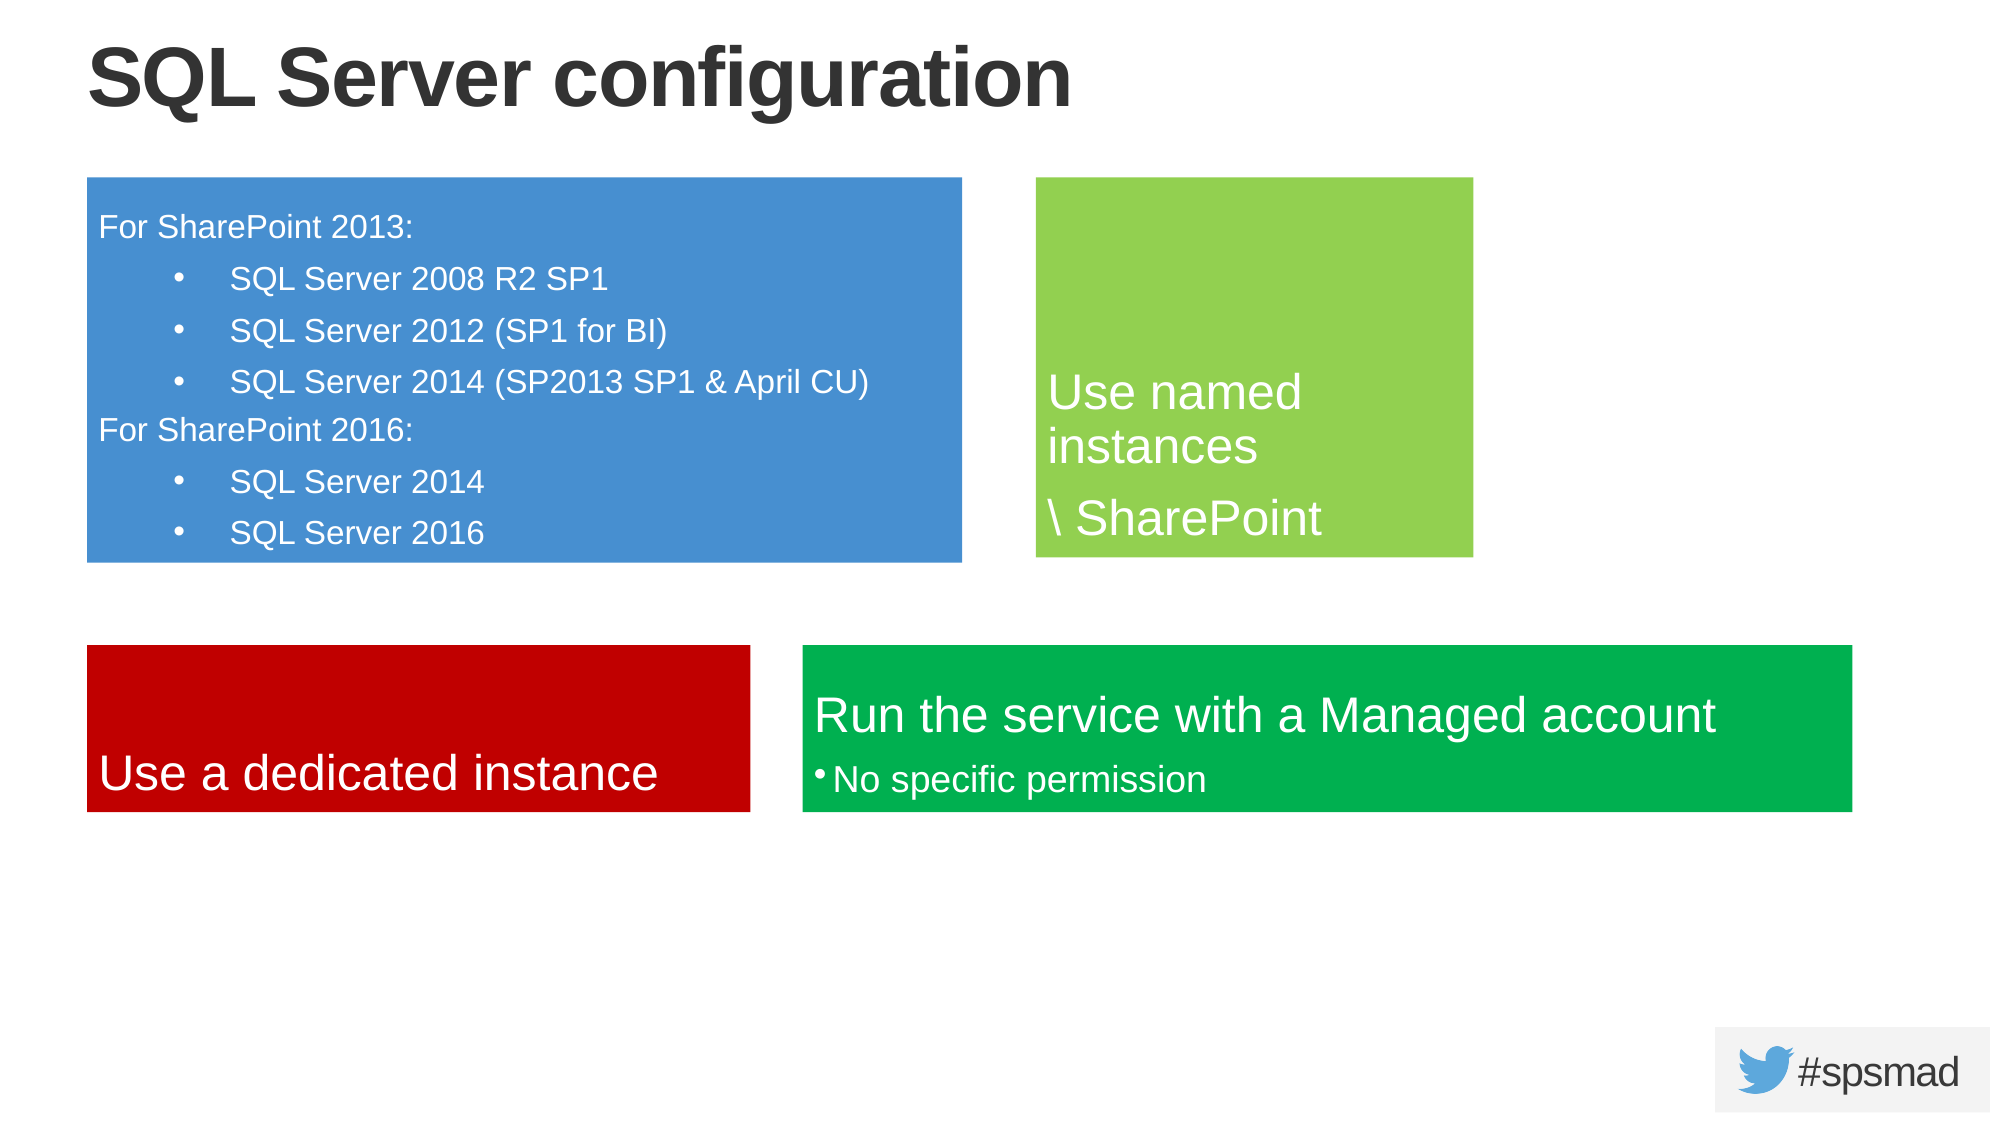

# SQL Server configuration

For SharePoint 2013:
SQL Server 2008 R2 SP1
SQL Server 2012 (SP1 for BI)
SQL Server 2014 (SP2013 SP1 & April CU)
For SharePoint 2016:
SQL Server 2014
SQL Server 2016
Use named instances
\ SharePoint
Use a dedicated instance
Run the service with a Managed account
No specific permission